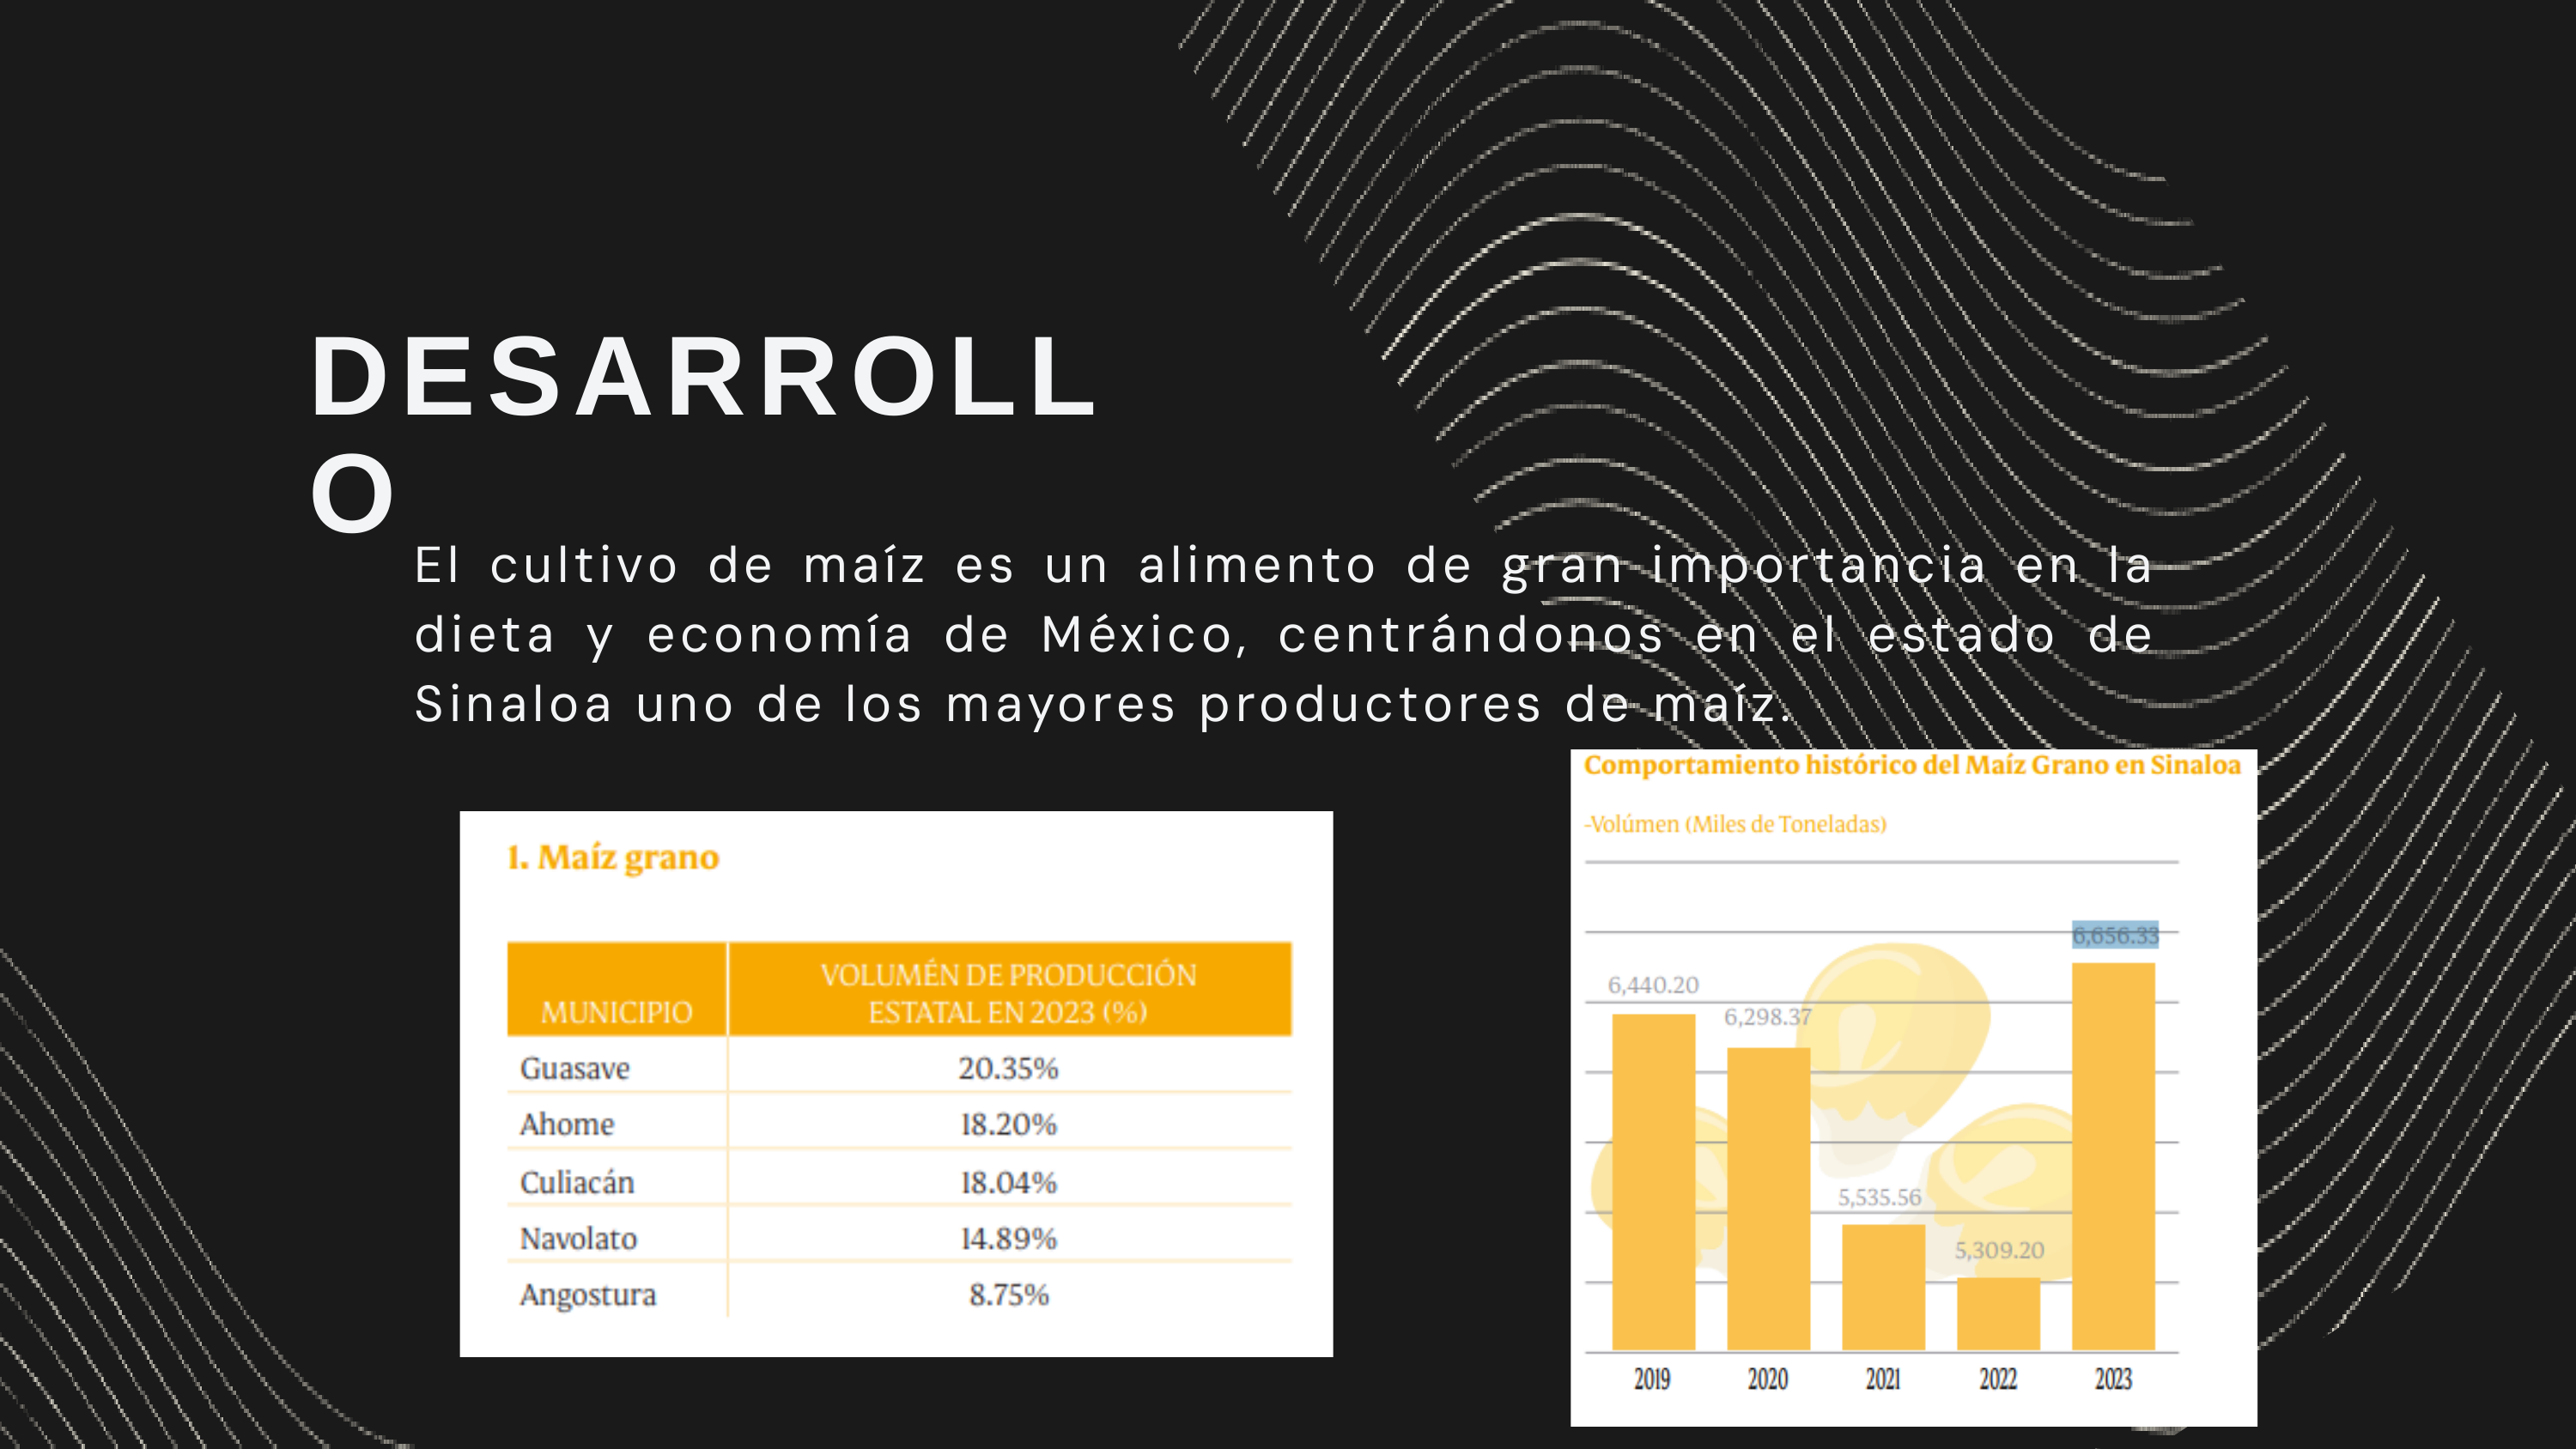

DESARROLLO
El cultivo de maíz es un alimento de gran importancia en la dieta y economía de México, centrándonos en el estado de Sinaloa uno de los mayores productores de maíz.